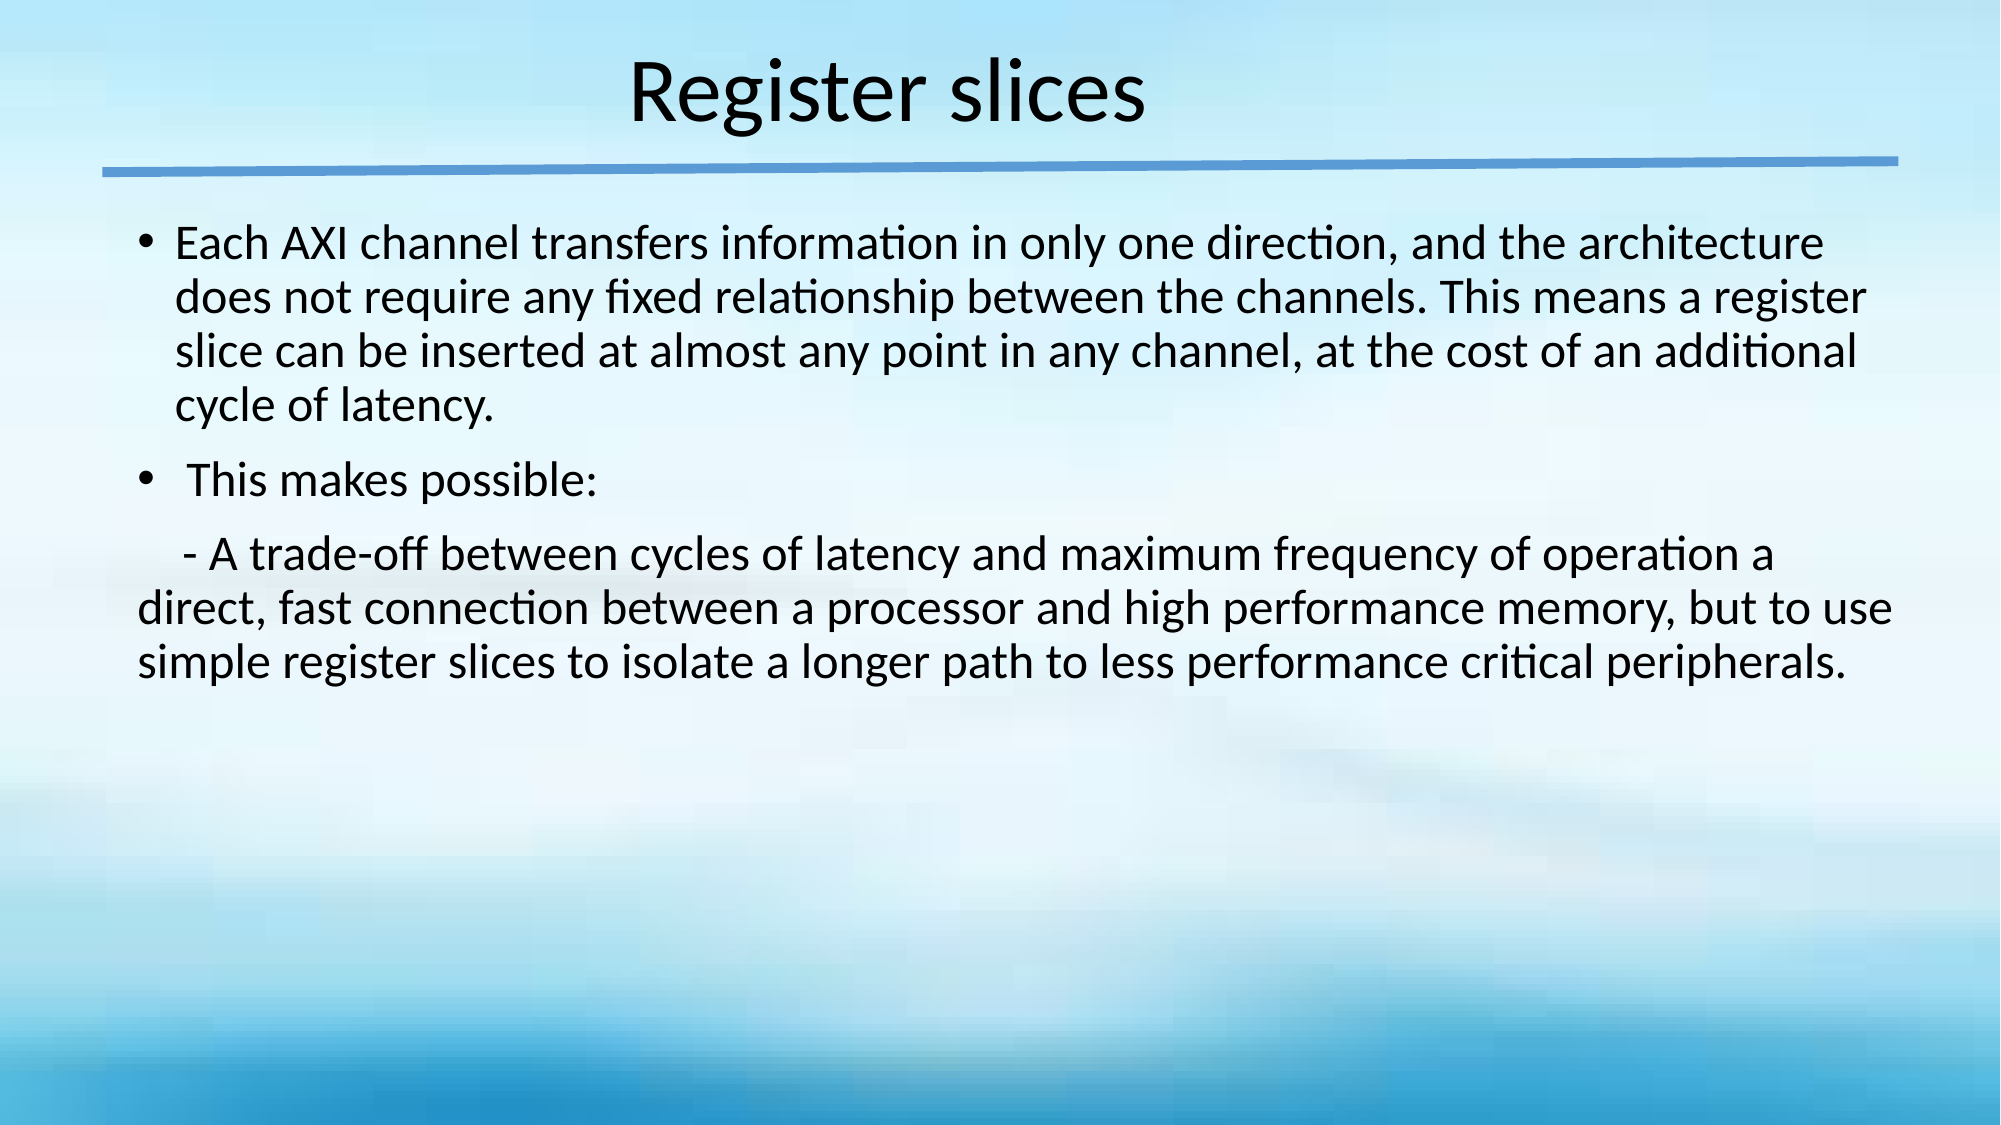

# Register slices
Each AXI channel transfers information in only one direction, and the architecture does not require any fixed relationship between the channels. This means a register slice can be inserted at almost any point in any channel, at the cost of an additional cycle of latency.
 This makes possible:
    - A trade-off between cycles of latency and maximum frequency of operation a          direct, fast connection between a processor and high performance memory, but to use simple register slices to isolate a longer path to less performance critical peripherals.